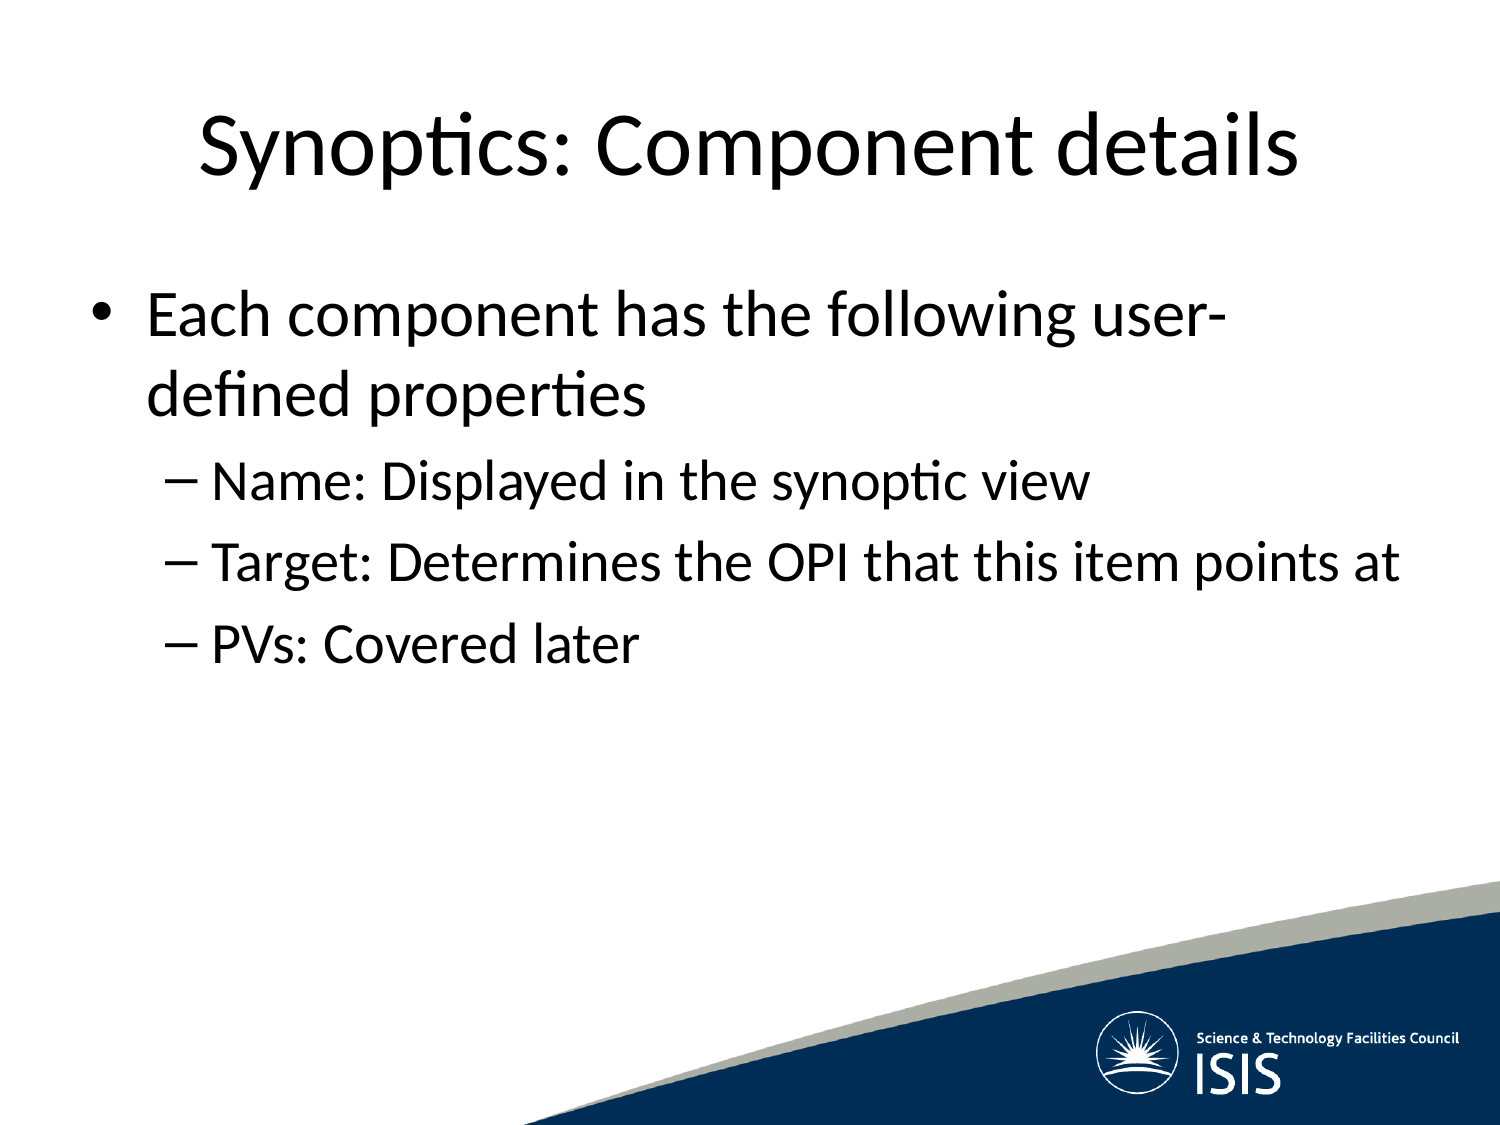

# Synoptics: Component details
Each component has the following user-defined properties
Name: Displayed in the synoptic view
Target: Determines the OPI that this item points at
PVs: Covered later